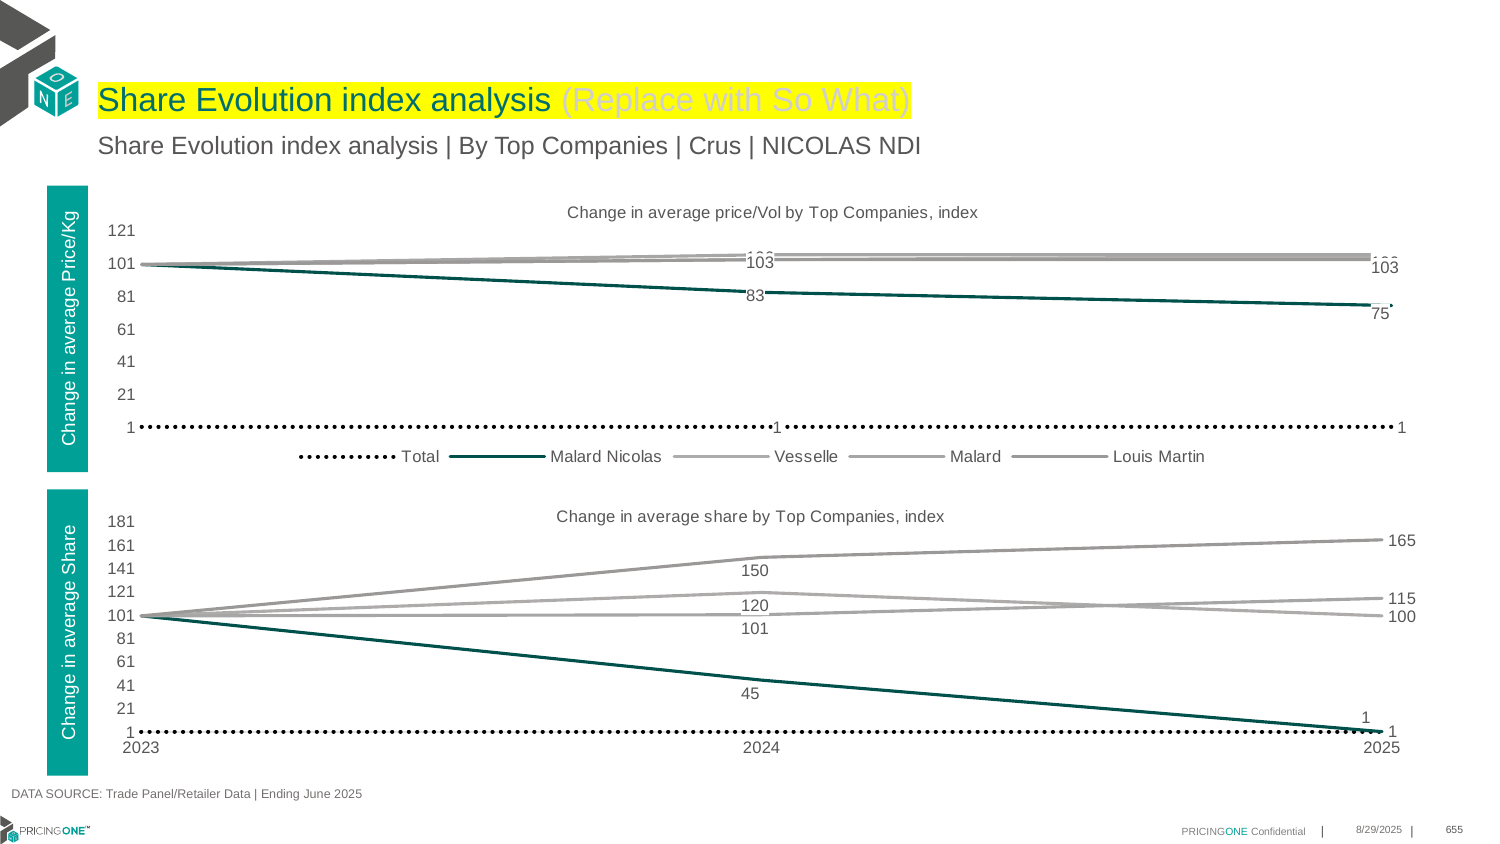

# Share Evolution index analysis (Replace with So What)
Share Evolution index analysis | By Top Companies | Crus | NICOLAS NDI

### Chart: Change in average price/Vol by Top Companies, index

| Category | Total | Malard Nicolas | Vesselle | Malard | Louis Martin |
|---|---|---|---|---|---|
| 2023 | 1.0 | 100.0 | 100.0 | 100.0 | 100.0 |
| 2024 | 1.021367554226224 | 83.0 | 103.0 | 106.0 | 103.0 |
| 2025 | 1.028948845506201 | 75.0 | 105.0 | 106.0 | 103.0 |
Change in average Price/Kg

### Chart: Change in average share by Top Companies, index

| Category | Total | Malard Nicolas | Vesselle | Malard | Louis Martin |
|---|---|---|---|---|---|
| 2023 | 1.0 | 100.0 | 100.0 | 100.0 | 100.0 |
| 2024 | 1.0 | 45.0 | 120.0 | 101.0 | 150.0 |
| 2025 | 1.0 | 1.0 | 100.0 | 115.0 | 165.0 |
Change in average Share
DATA SOURCE: Trade Panel/Retailer Data | Ending June 2025

8/29/2025
655